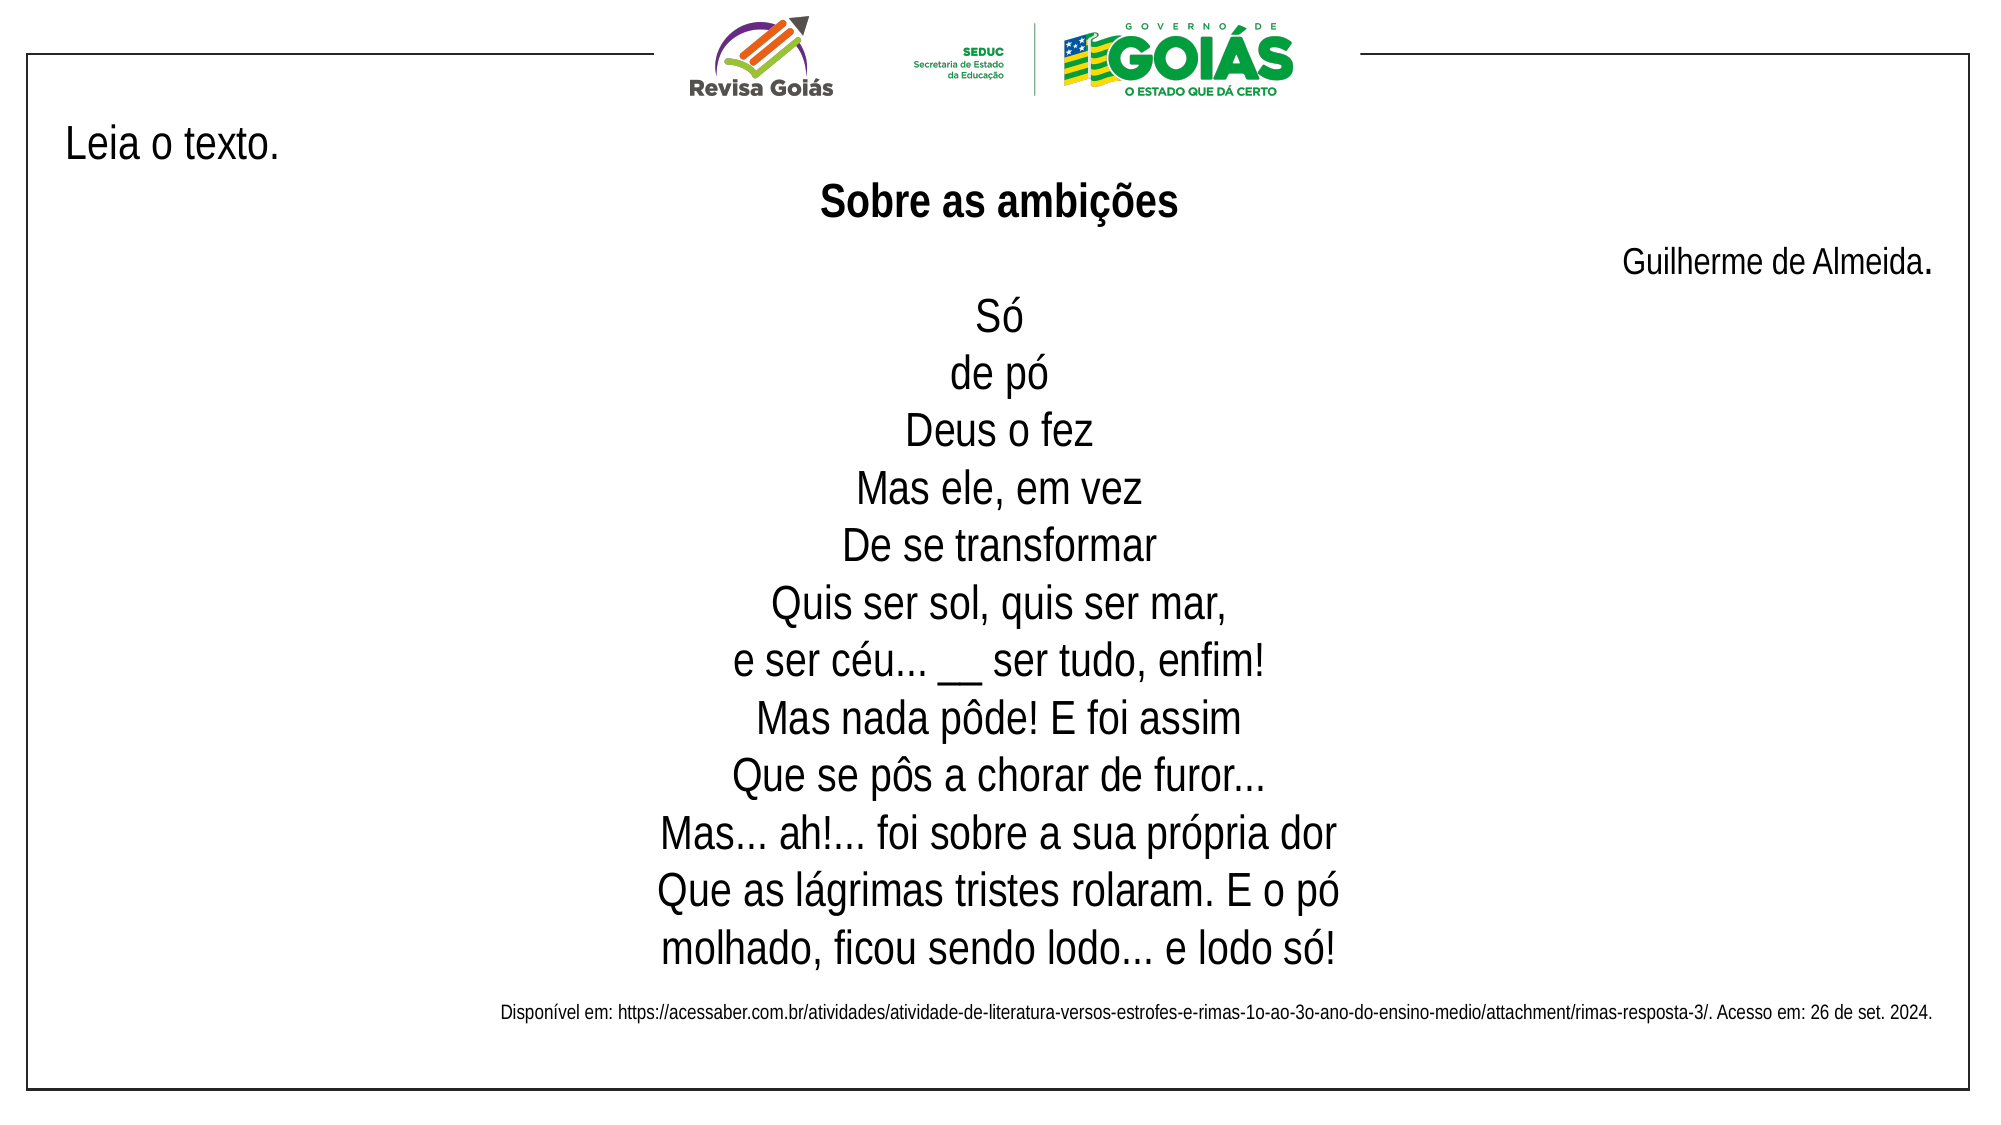

Leia o texto.
Sobre as ambições
Guilherme de Almeida.
Só
de pó
Deus o fez
Mas ele, em vez
De se transformar
Quis ser sol, quis ser mar,
e ser céu... __ ser tudo, enfim!
Mas nada pôde! E foi assim
Que se pôs a chorar de furor...
Mas... ah!... foi sobre a sua própria dor
Que as lágrimas tristes rolaram. E o pó
molhado, ficou sendo lodo... e lodo só!

Disponível em: https://acessaber.com.br/atividades/atividade-de-literatura-versos-estrofes-e-rimas-1o-ao-3o-ano-do-ensino-medio/attachment/rimas-resposta-3/. Acesso em: 26 de set. 2024.